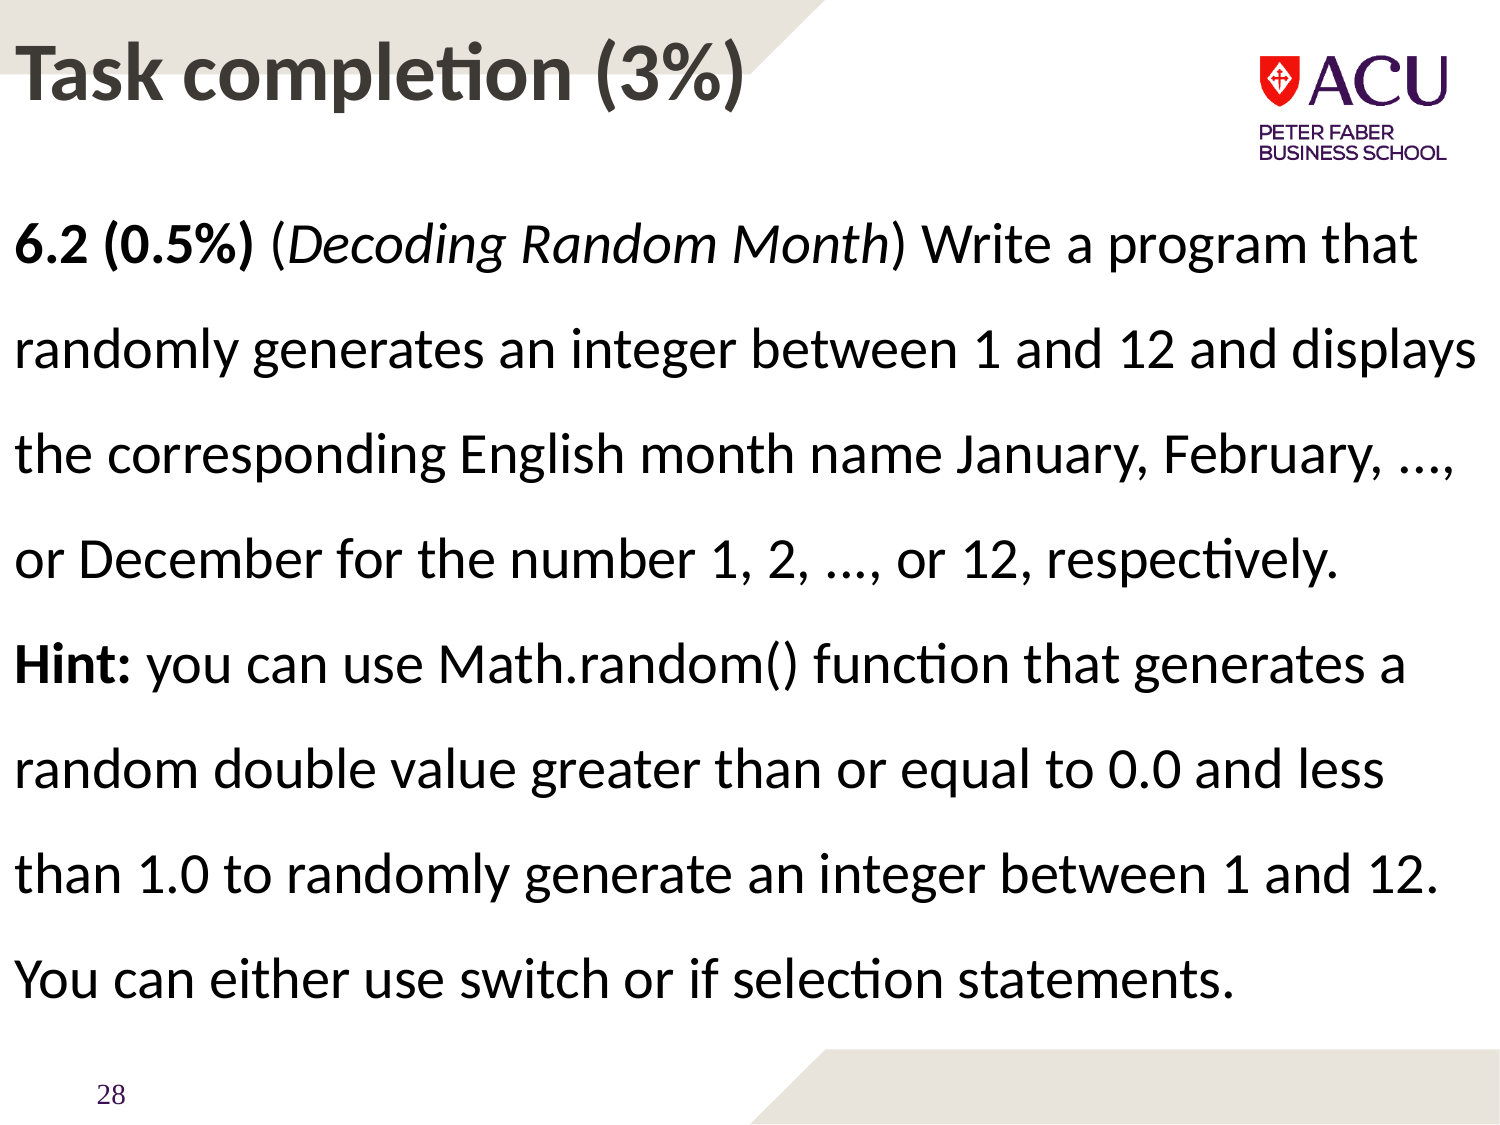

# Task completion (3%)
6.2 (0.5%) (Decoding Random Month) Write a program that randomly generates an integer between 1 and 12 and displays the corresponding English month name January, February, ..., or December for the number 1, 2, ..., or 12, respectively.
Hint: you can use Math.random() function that generates a random double value greater than or equal to 0.0 and less than 1.0 to randomly generate an integer between 1 and 12. You can either use switch or if selection statements.
28